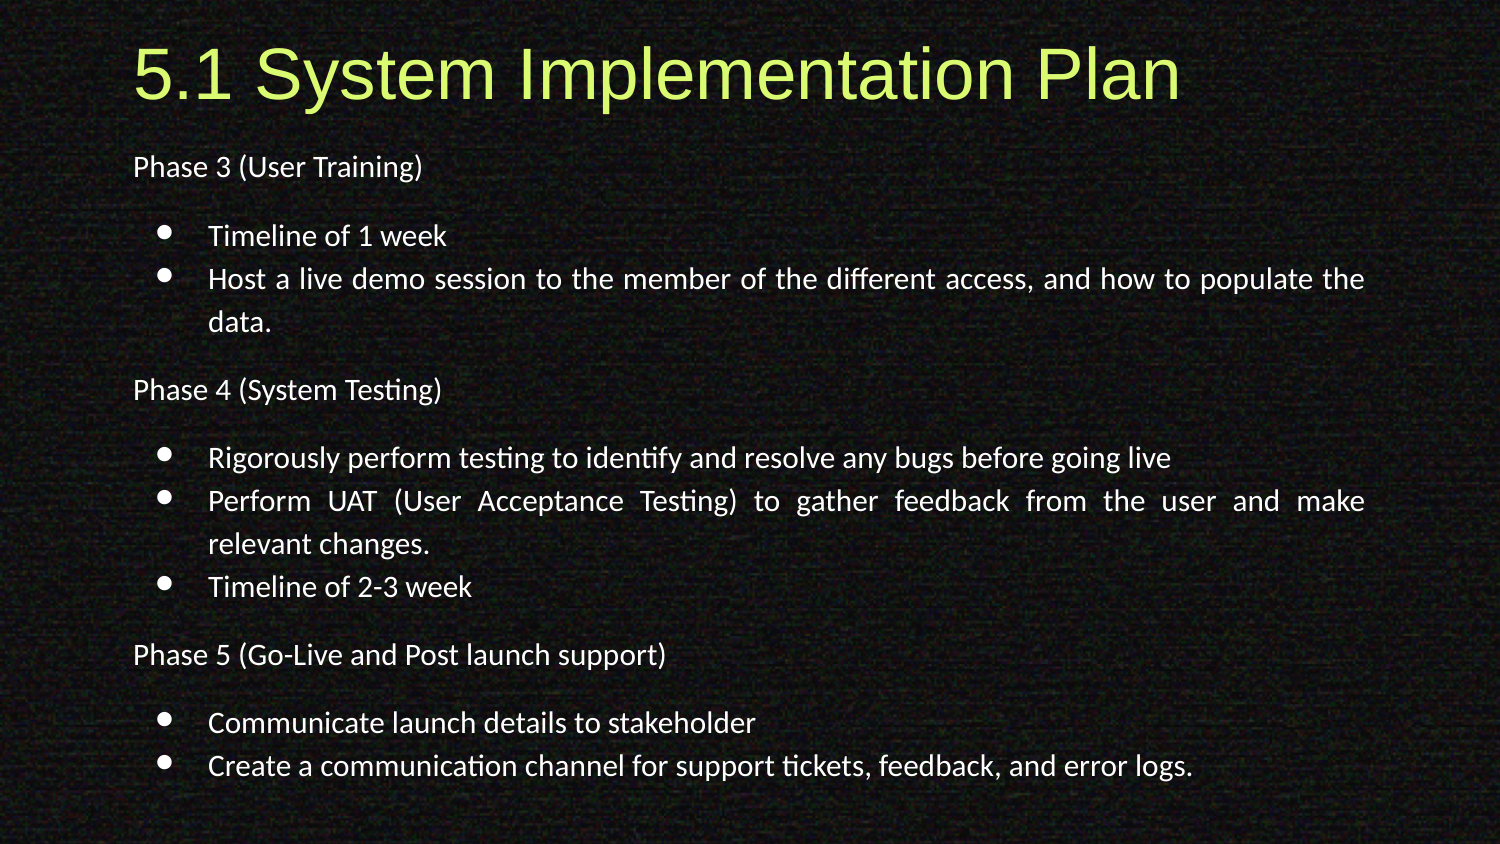

# 5.1 System Implementation Plan
Phase 3 (User Training)
Timeline of 1 week
Host a live demo session to the member of the different access, and how to populate the data.
Phase 4 (System Testing)
Rigorously perform testing to identify and resolve any bugs before going live
Perform UAT (User Acceptance Testing) to gather feedback from the user and make relevant changes.
Timeline of 2-3 week
Phase 5 (Go-Live and Post launch support)
Communicate launch details to stakeholder
Create a communication channel for support tickets, feedback, and error logs.